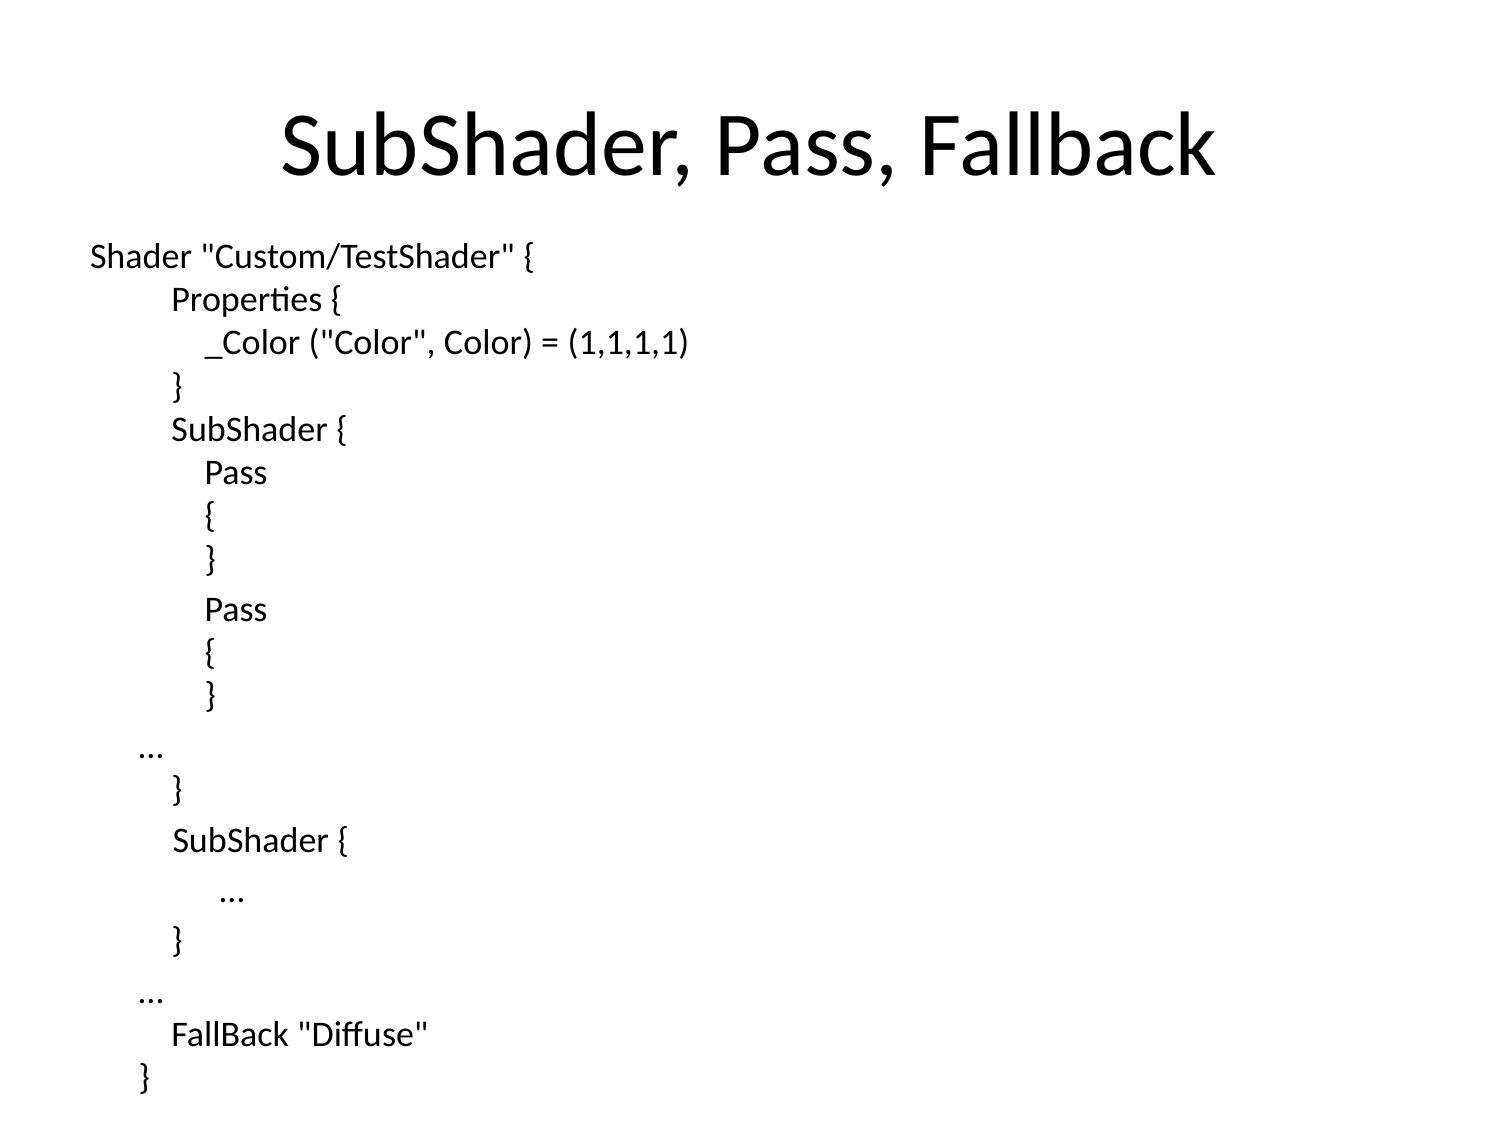

# SubShader, Pass, Fallback
Shader "Custom/TestShader" {
    Properties {
        _Color ("Color", Color) = (1,1,1,1)
    }
    SubShader {
        Pass
        {
        }
	        Pass
        {
        }
		…
    }
          SubShader {
             	…
	    }
		…
    FallBack "Diffuse"
}